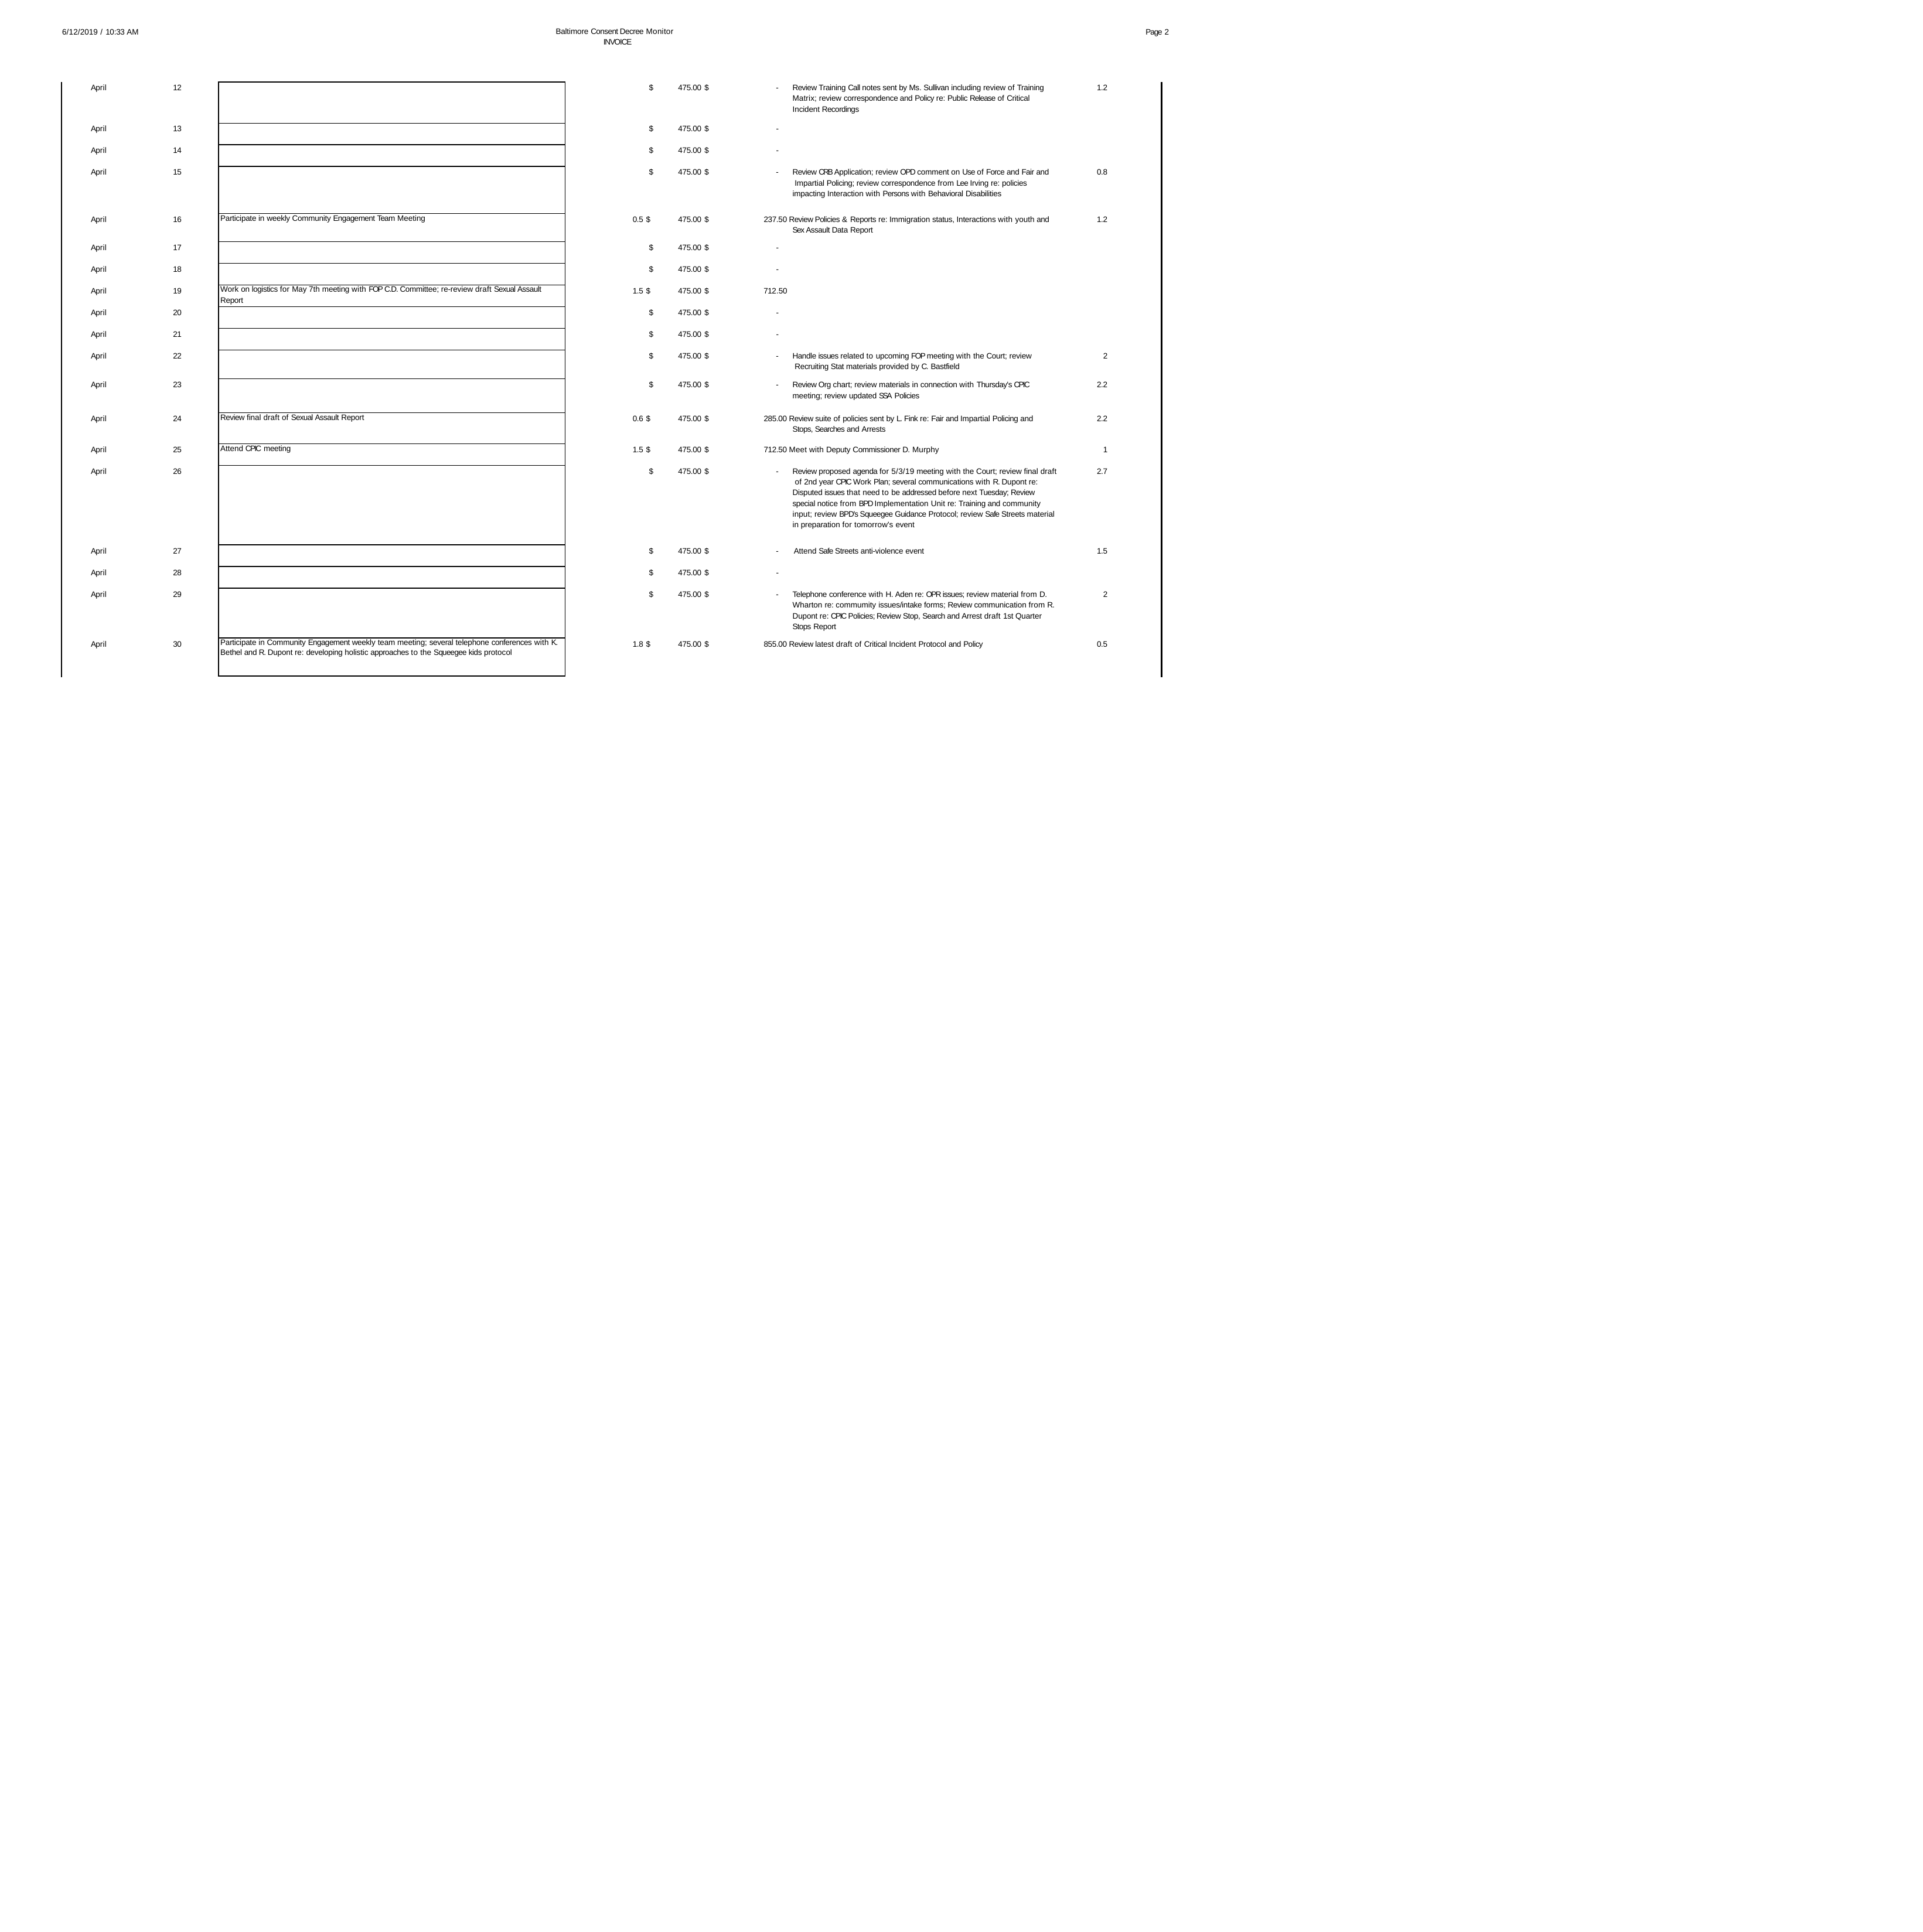

Baltimore Consent Decree Monitor  INVOICE
6/12/2019 / 10:33 AM
Page 2
-	Review Training Call notes sent by Ms. Sullivan including review of Training  Matrix; review correspondence and Policy re: Public Release of Critical  Incident Recordings
April
12
$
475.00 $
1.2
|  |
| --- |
|  |
|  |
|  |
| Participate in weekly Community Engagement Team Meeting |
|  |
|  |
| Work on logistics for May 7th meeting with FOP C.D. Committee; re-review draft Sexual Assault Report |
|  |
|  |
|  |
|  |
| Review final draft of Sexual Assault Report |
| Attend CPIC meeting |
|  |
|  |
|  |
|  |
| Participate in Community Engagement weekly team meeting; several telephone conferences with K. Bethel and R. Dupont re: developing holistic approaches to the Squeegee kids protocol |

April
13
$
475.00 $
-
April
14
$
475.00 $
-
-	Review CRB Application; review OPD comment on Use of Force and Fair and  Impartial Policing; review correspondence from Lee Irving re: policies  impacting Interaction with Persons with Behavioral Disabilities
April
15
$
475.00 $
0.8
237.50 Review Policies & Reports re: Immigration status, Interactions with youth and  Sex Assault Data Report
April
16
0.5 $
475.00 $
1.2
April
17
$
475.00 $
-
April
18
$
475.00 $
-
April
19
1.5 $
475.00 $
712.50
April
20
$
475.00 $
-
April
21
$
475.00 $
-
-	Handle issues related to upcoming FOP meeting with the Court; review  Recruiting Stat materials provided by C. Bastfield
April
22
$
475.00 $
2
-	Review Org chart; review materials in connection with Thursday's CPIC  meeting; review updated SSA Policies
April
23
$
475.00 $
2.2
285.00 Review suite of policies sent by L. Fink re: Fair and Impartial Policing and  Stops, Searches and Arrests
April
24
0.6 $
475.00 $
2.2
April
25
1.5 $
475.00 $
712.50 Meet with Deputy Commissioner D. Murphy
1
-	Review proposed agenda for 5/3/19 meeting with the Court; review final draft  of 2nd year CPIC Work Plan; several communications with R. Dupont re:  Disputed issues that need to be addressed before next Tuesday; Review  special notice from BPD Implementation Unit re: Training and community  input; review BPD's Squeegee Guidance Protocol; review Safe Streets material  in preparation for tomorrow's event
April
26
$
475.00 $
2.7
April
27
$
475.00 $
-	Attend Safe Streets anti-violence event
1.5
April
28
$
475.00 $
-
-	Telephone conference with H. Aden re: OPR issues; review material from D.  Wharton re: commumity issues/intake forms; Review communication from R.  Dupont re: CPIC Policies; Review Stop, Search and Arrest draft 1st Quarter  Stops Report
April
29
$
475.00 $
2
April
30
1.8 $
475.00 $
855.00 Review latest draft of Critical Incident Protocol and Policy
0.5